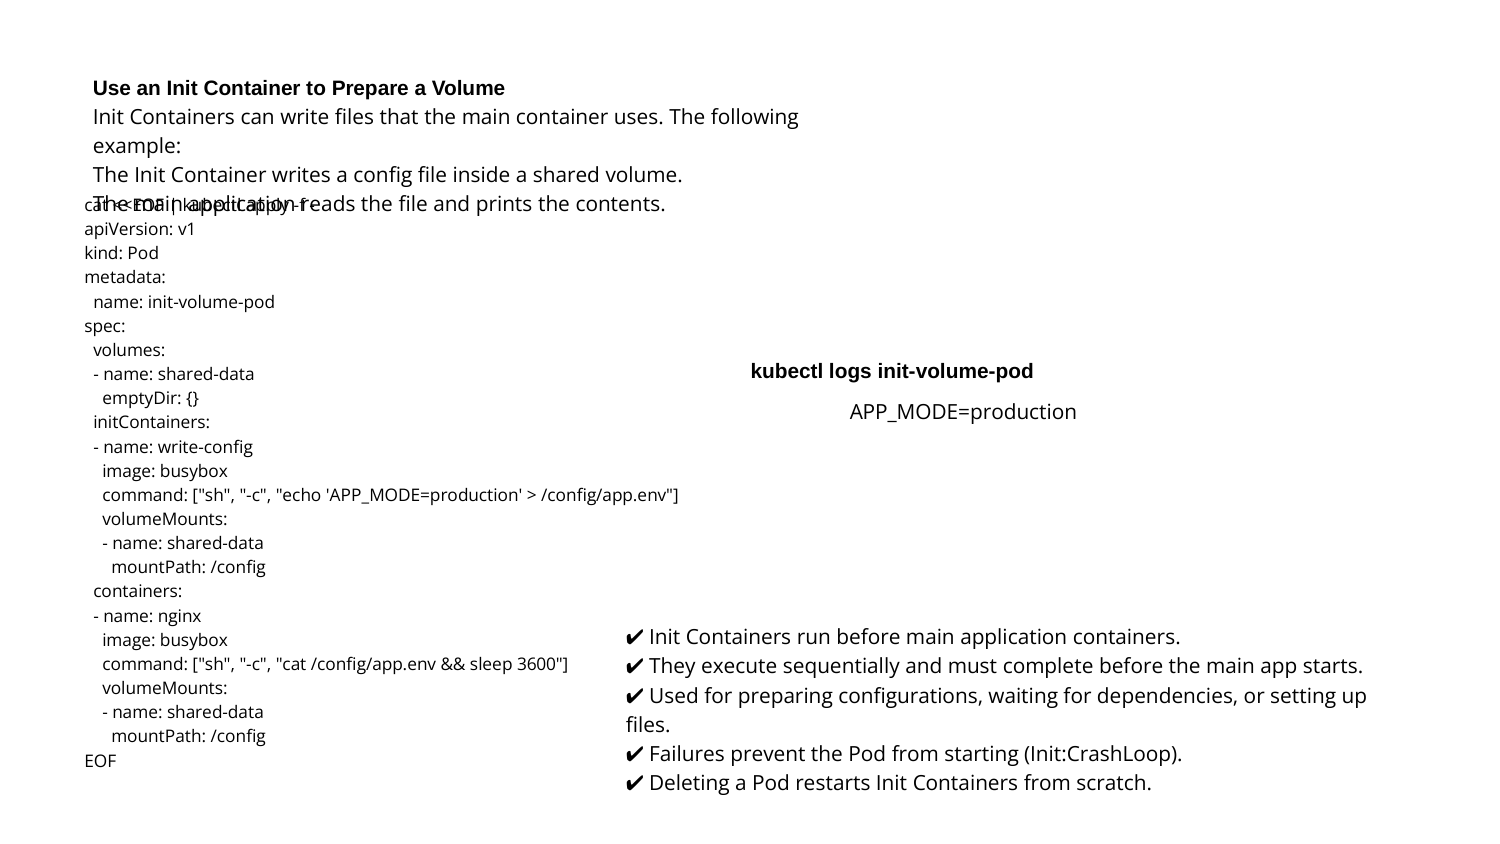

Use an Init Container to Prepare a Volume
Init Containers can write files that the main container uses. The following example:
The Init Container writes a config file inside a shared volume.
The main application reads the file and prints the contents.
cat <<EOF | kubectl apply -f -
apiVersion: v1
kind: Pod
metadata:
  name: init-volume-pod
spec:
  volumes:
  - name: shared-data
    emptyDir: {}
  initContainers:
  - name: write-config
    image: busybox
    command: ["sh", "-c", "echo 'APP_MODE=production' > /config/app.env"]
    volumeMounts:
    - name: shared-data
      mountPath: /config
  containers:
  - name: nginx
    image: busybox
    command: ["sh", "-c", "cat /config/app.env && sleep 3600"]
    volumeMounts:
    - name: shared-data
      mountPath: /config
EOF
kubectl logs init-volume-pod
APP_MODE=production
✔ Init Containers run before main application containers.
✔ They execute sequentially and must complete before the main app starts.
✔ Used for preparing configurations, waiting for dependencies, or setting up files.
✔ Failures prevent the Pod from starting (Init:CrashLoop).
✔ Deleting a Pod restarts Init Containers from scratch.